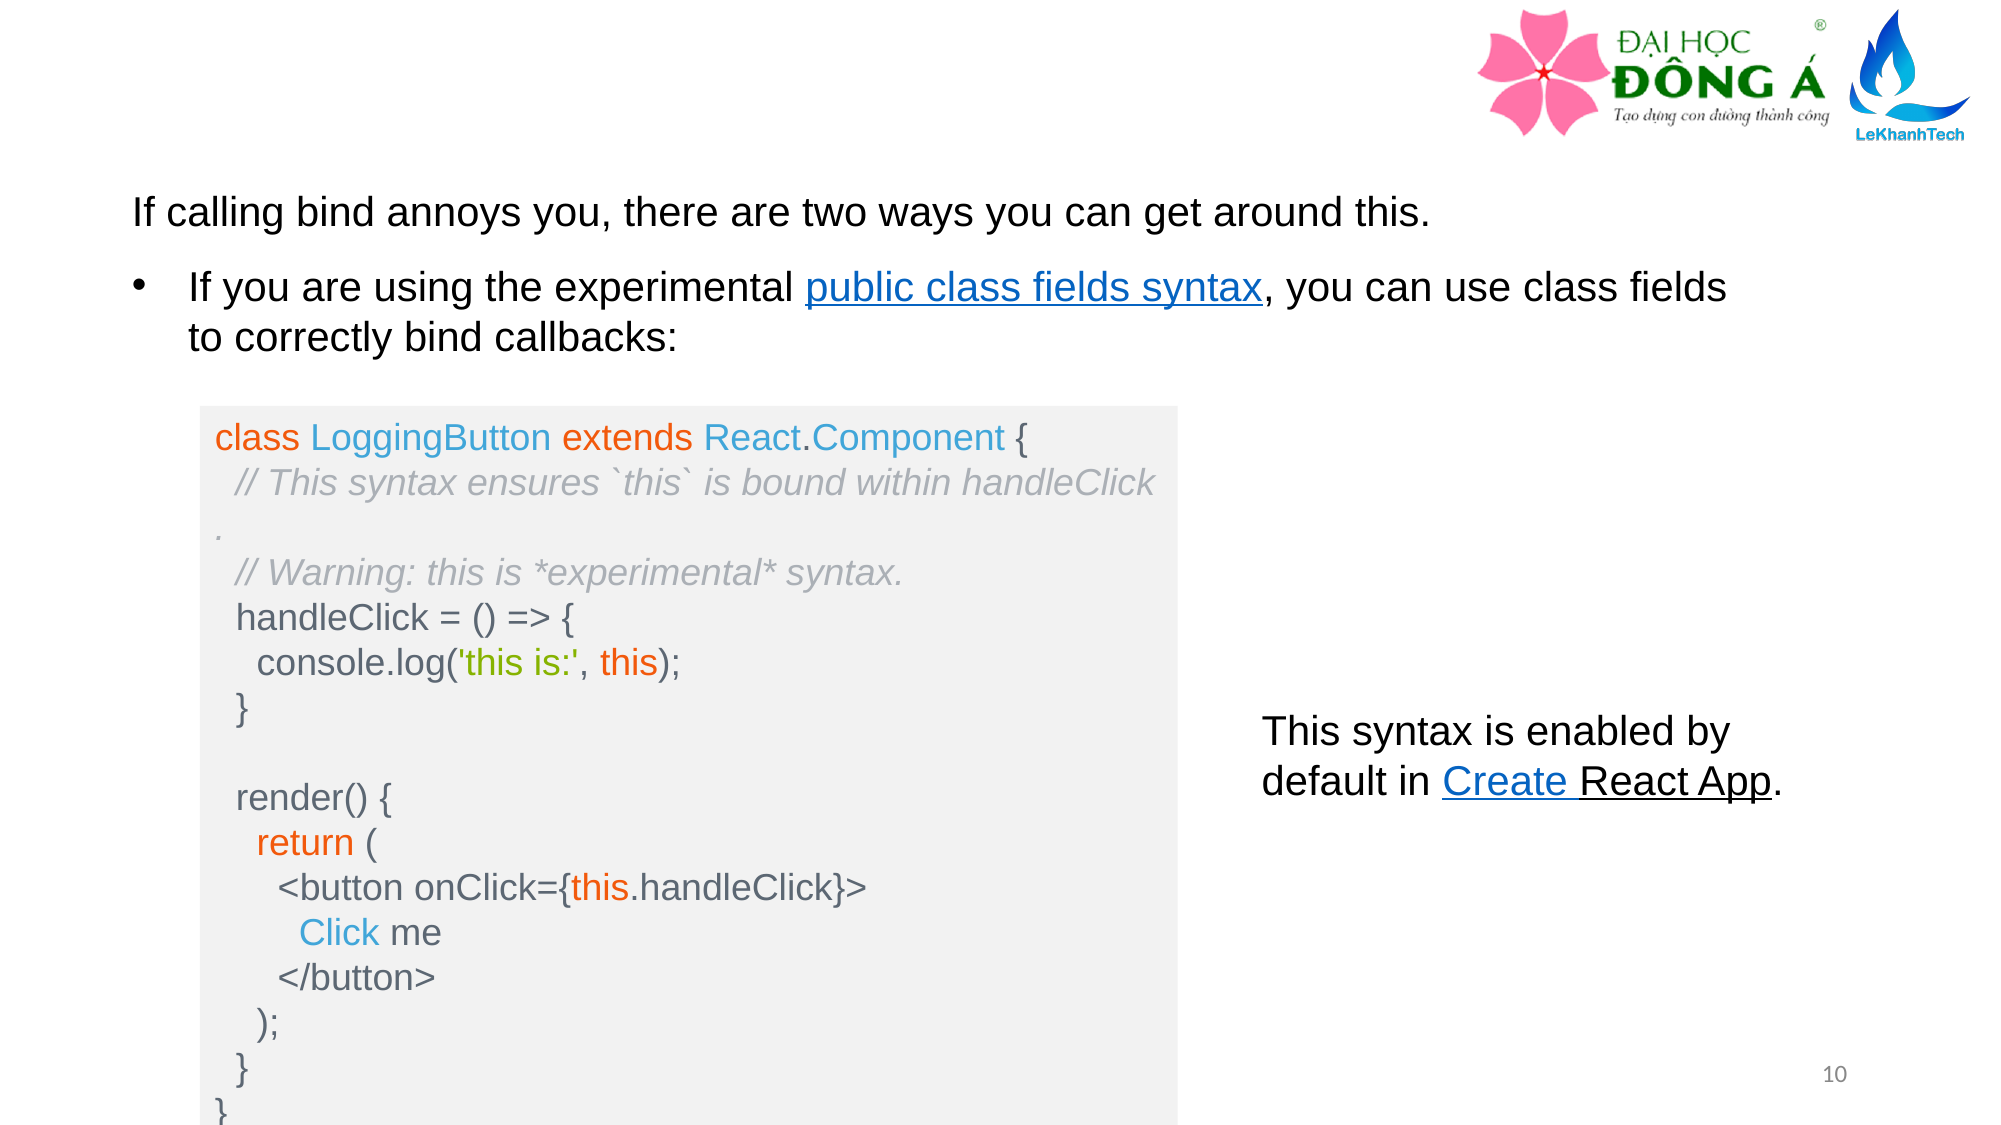

If calling bind annoys you, there are two ways you can get around this.
If you are using the experimental public class fields syntax, you can use class fields to correctly bind callbacks:
class LoggingButton extends React.Component {
  // This syntax ensures `this` is bound within handleClick.
  // Warning: this is *experimental* syntax.
  handleClick = () => {
    console.log('this is:', this);
  }
  render() {
    return (
      <button onClick={this.handleClick}>
        Click me
      </button>
    );
  }
}
This syntax is enabled by default in Create React App.
10